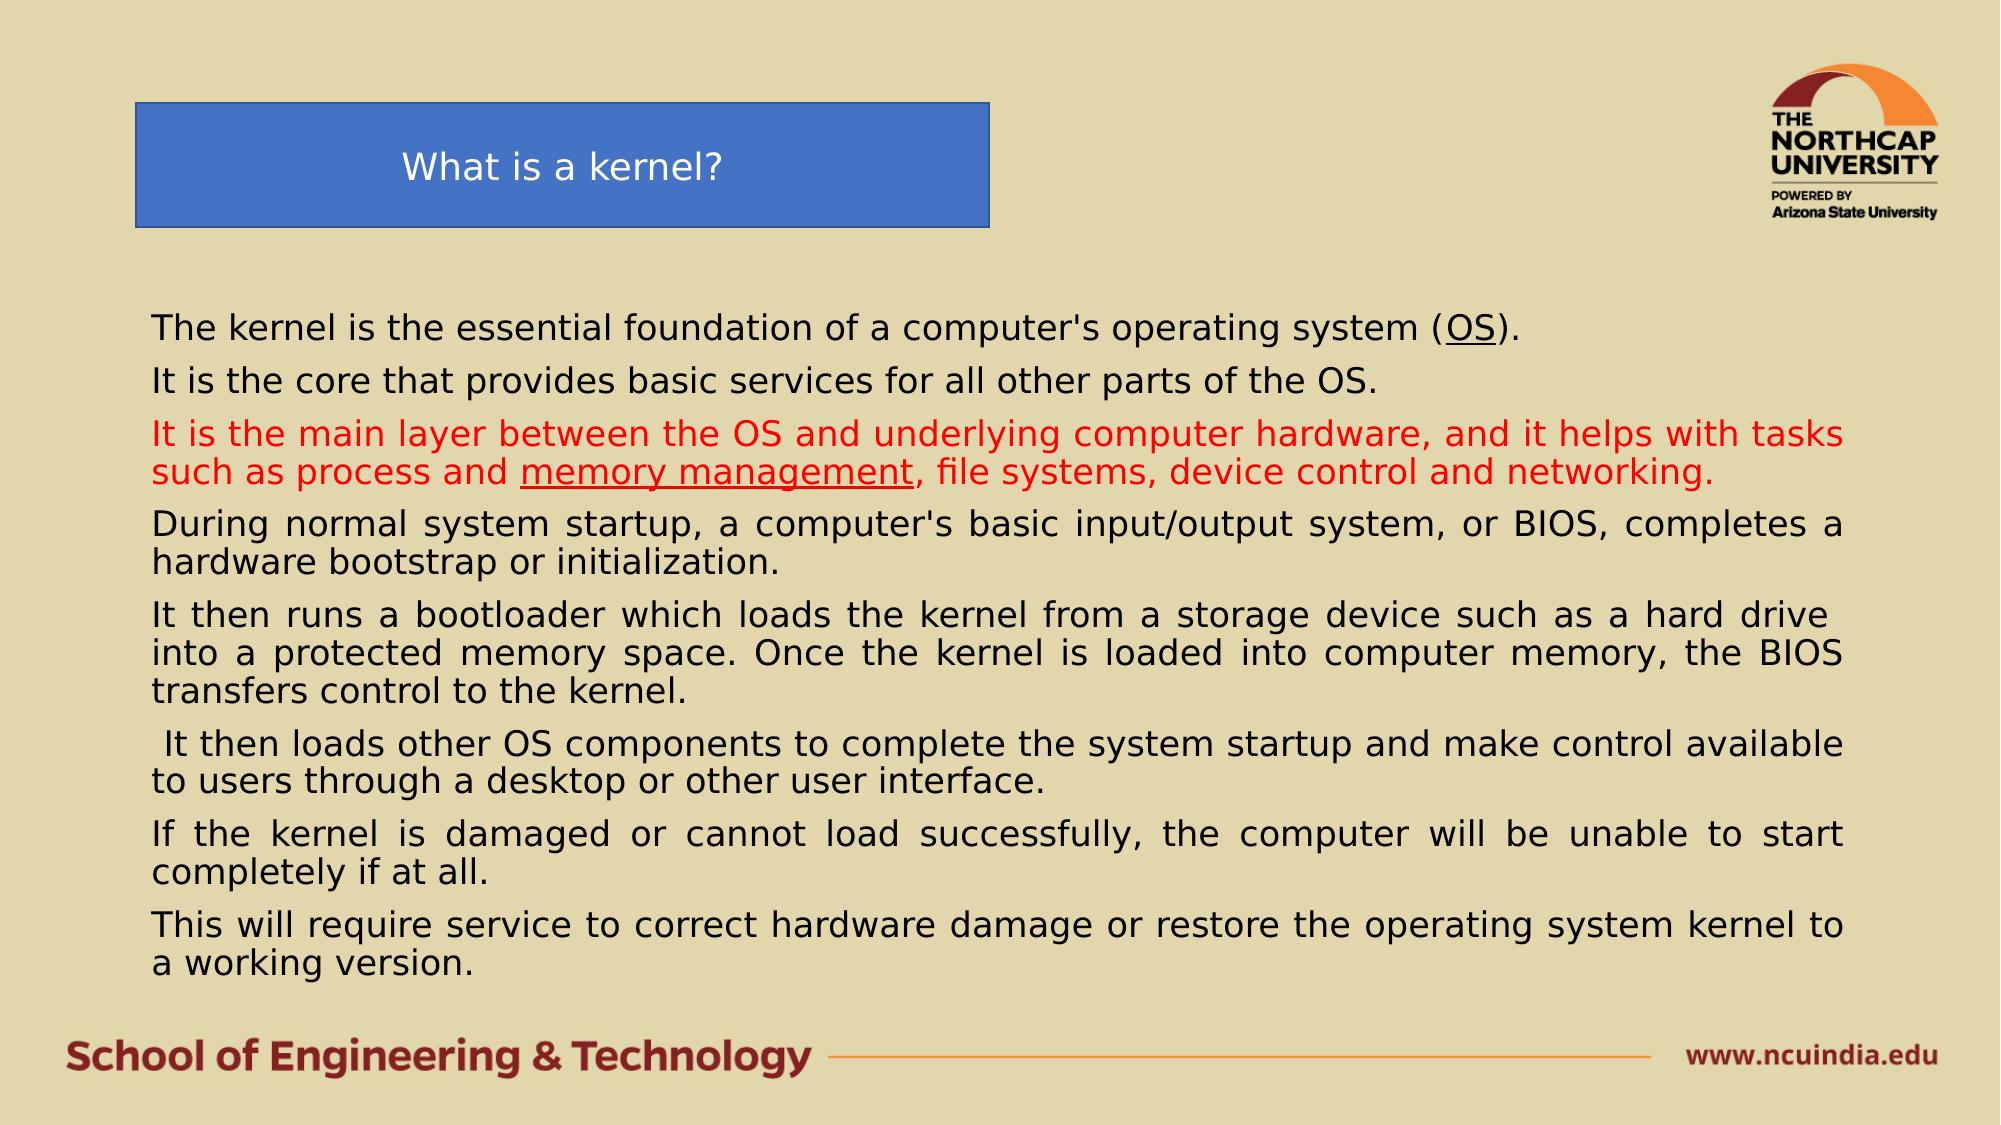

What is a kernel?
The kernel is the essential foundation of a computer's operating system (OS).
It is the core that provides basic services for all other parts of the OS.
It is the main layer between the OS and underlying computer hardware, and it helps with tasks such as process and memory management, file systems, device control and networking.
During normal system startup, a computer's basic input/output system, or BIOS, completes a hardware bootstrap or initialization.
It then runs a bootloader which loads the kernel from a storage device such as a hard drive  into a protected memory space. Once the kernel is loaded into computer memory, the BIOS transfers control to the kernel.
 It then loads other OS components to complete the system startup and make control available to users through a desktop or other user interface.
If the kernel is damaged or cannot load successfully, the computer will be unable to start completely if at all.
This will require service to correct hardware damage or restore the operating system kernel to a working version.